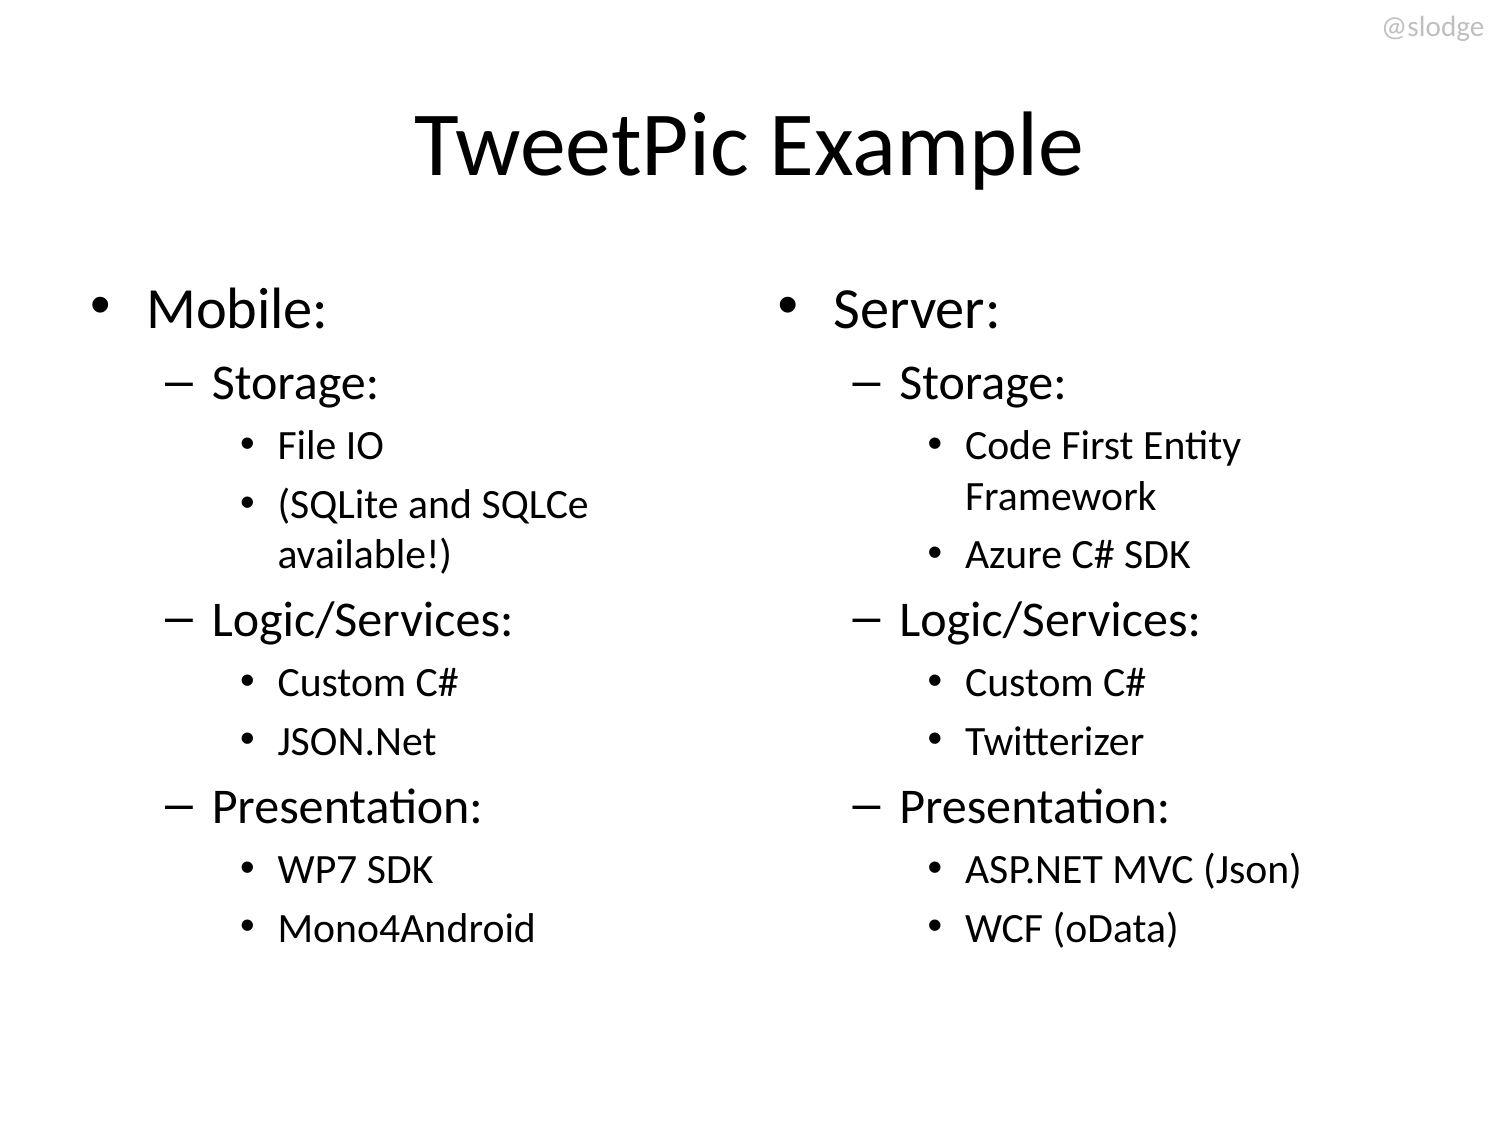

# TweetPic Example
Mobile:
Storage:
File IO
(SQLite and SQLCe available!)
Logic/Services:
Custom C#
JSON.Net
Presentation:
WP7 SDK
Mono4Android
Server:
Storage:
Code First Entity Framework
Azure C# SDK
Logic/Services:
Custom C#
Twitterizer
Presentation:
ASP.NET MVC (Json)
WCF (oData)